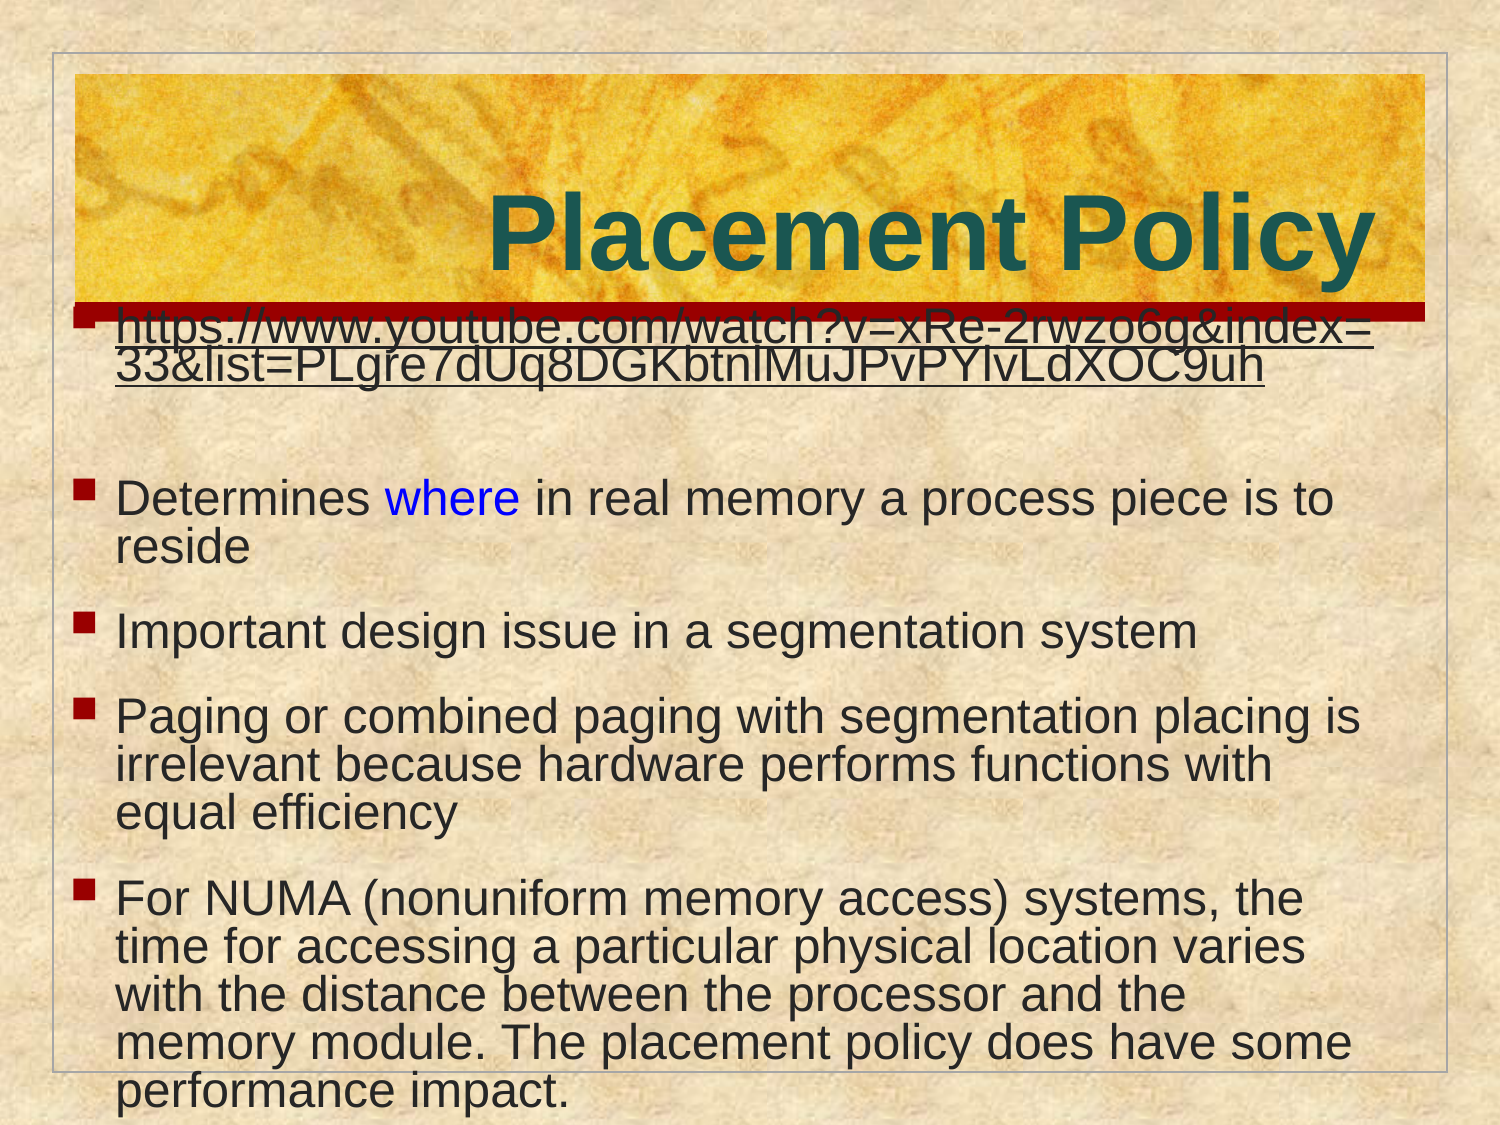

Placement Policy
https://www.youtube.com/watch?v=xRe-2rwzo6g&index=33&list=PLgre7dUq8DGKbtnlMuJPvPYlvLdXOC9uh
Determines where in real memory a process piece is to reside
Important design issue in a segmentation system
Paging or combined paging with segmentation placing is irrelevant because hardware performs functions with equal efficiency
For NUMA (nonuniform memory access) systems, the time for accessing a particular physical location varies with the distance between the processor and the memory module. The placement policy does have some performance impact.